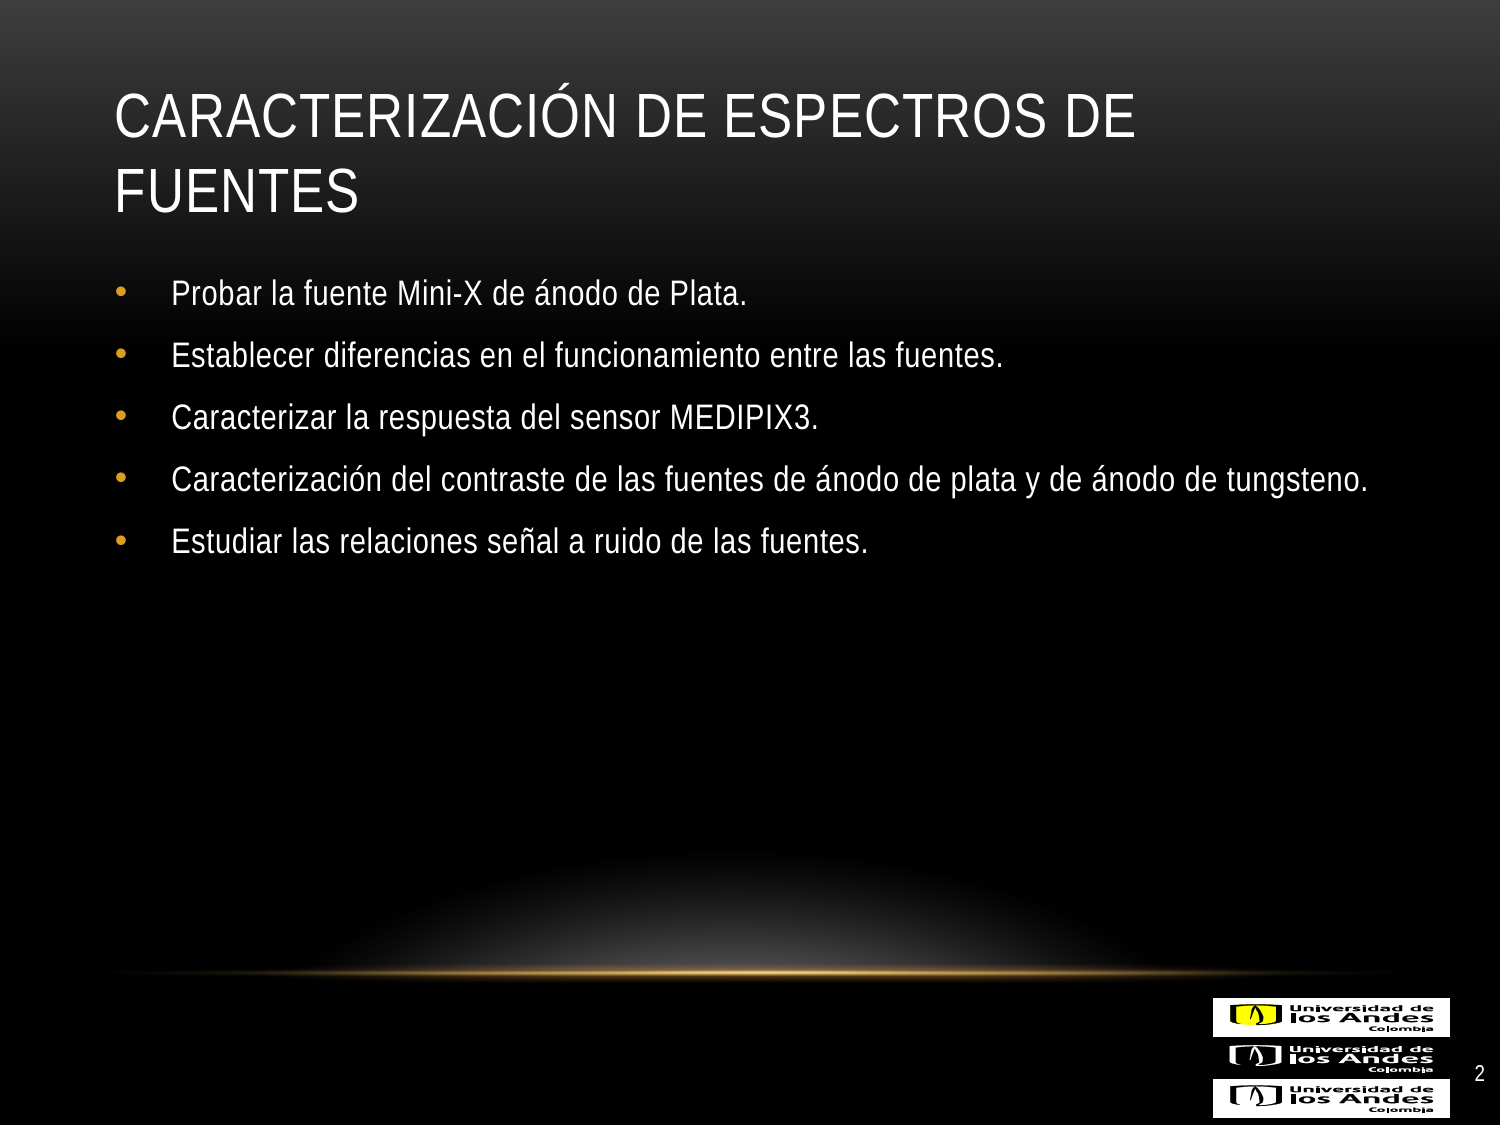

# Caracterización de espectros de fuentes
Probar la fuente Mini-X de ánodo de Plata.
Establecer diferencias en el funcionamiento entre las fuentes.
Caracterizar la respuesta del sensor MEDIPIX3.
Caracterización del contraste de las fuentes de ánodo de plata y de ánodo de tungsteno.
Estudiar las relaciones señal a ruido de las fuentes.
2